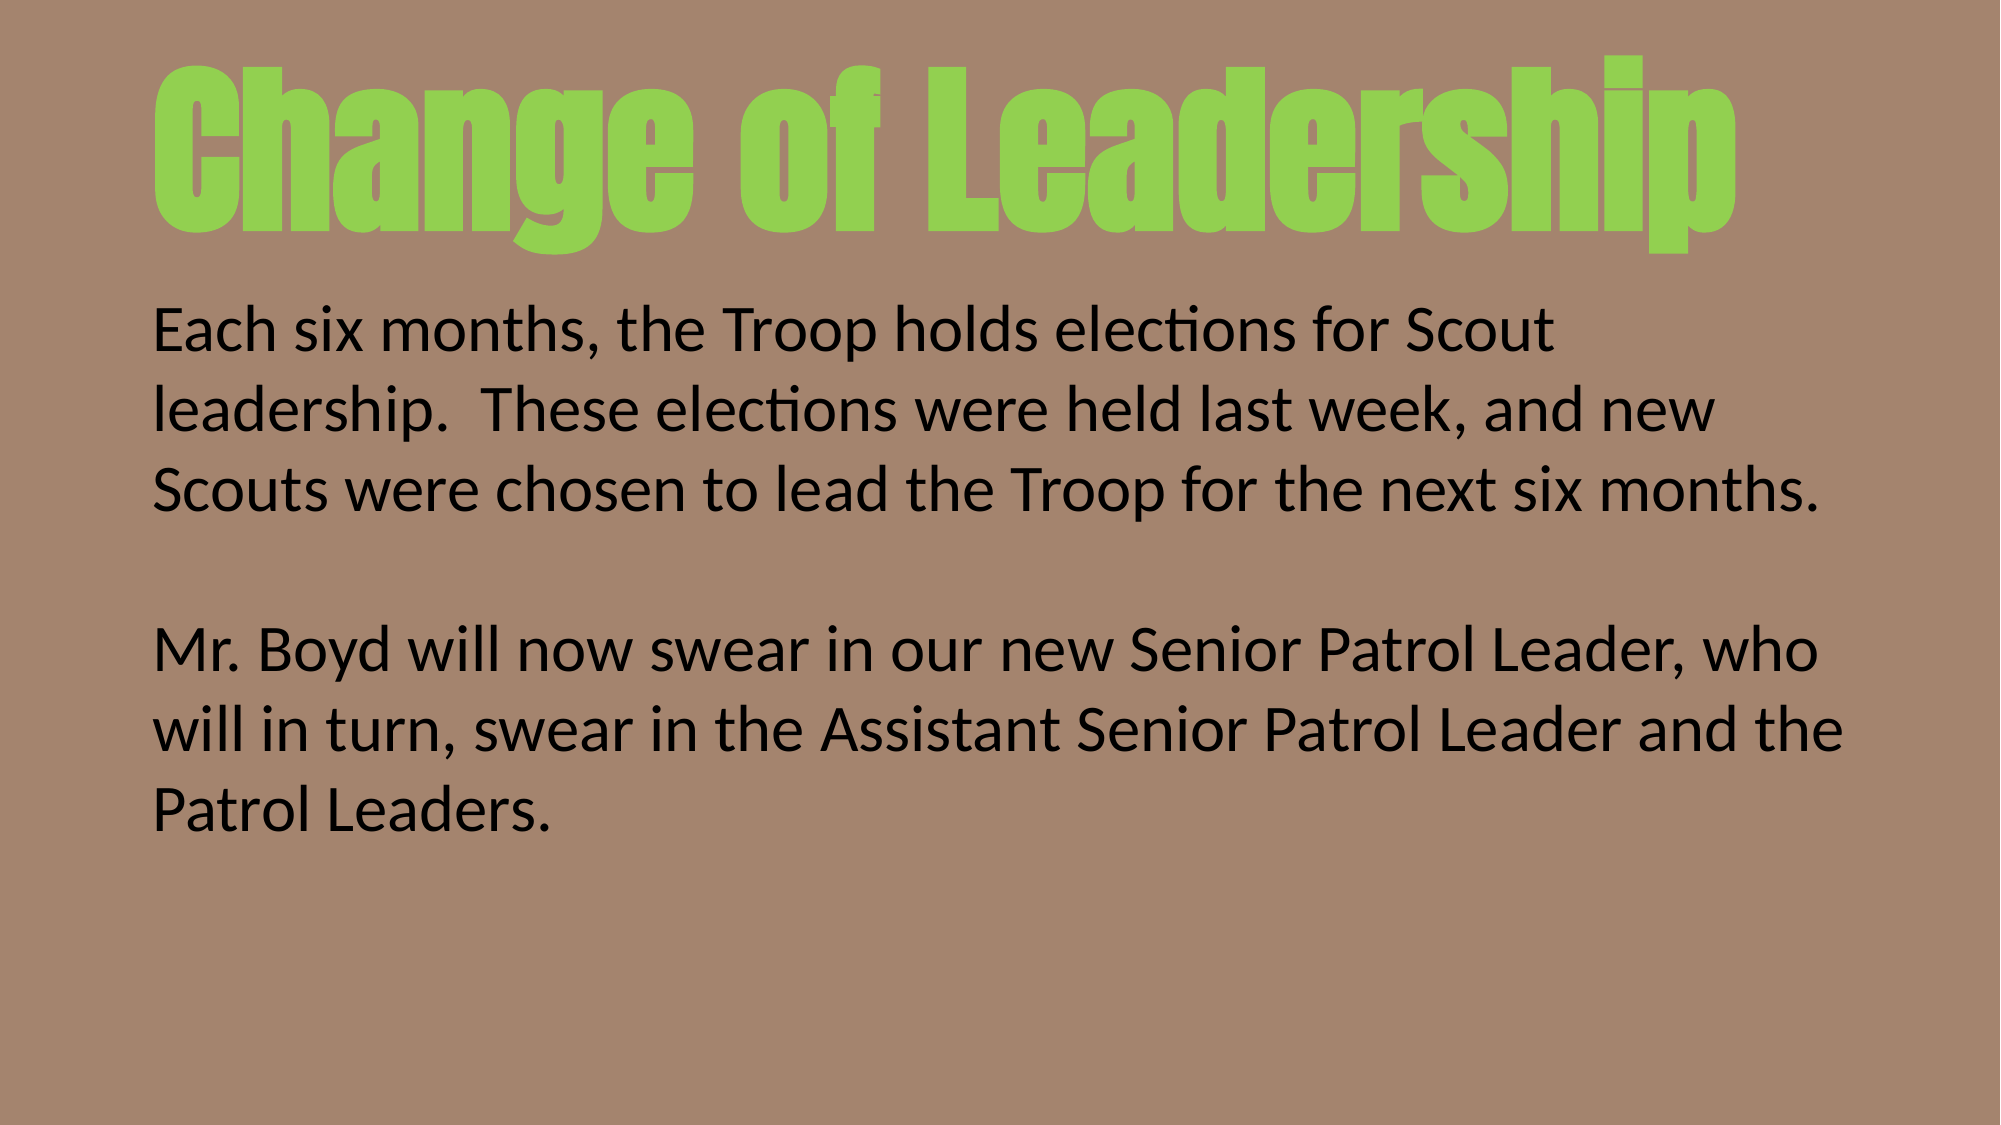

# Change of Leadership
Each six months, the Troop holds elections for Scout leadership.  These elections were held last week, and new Scouts were chosen to lead the Troop for the next six months.

Mr. Boyd will now swear in our new Senior Patrol Leader, who will in turn, swear in the Assistant Senior Patrol Leader and the Patrol Leaders.